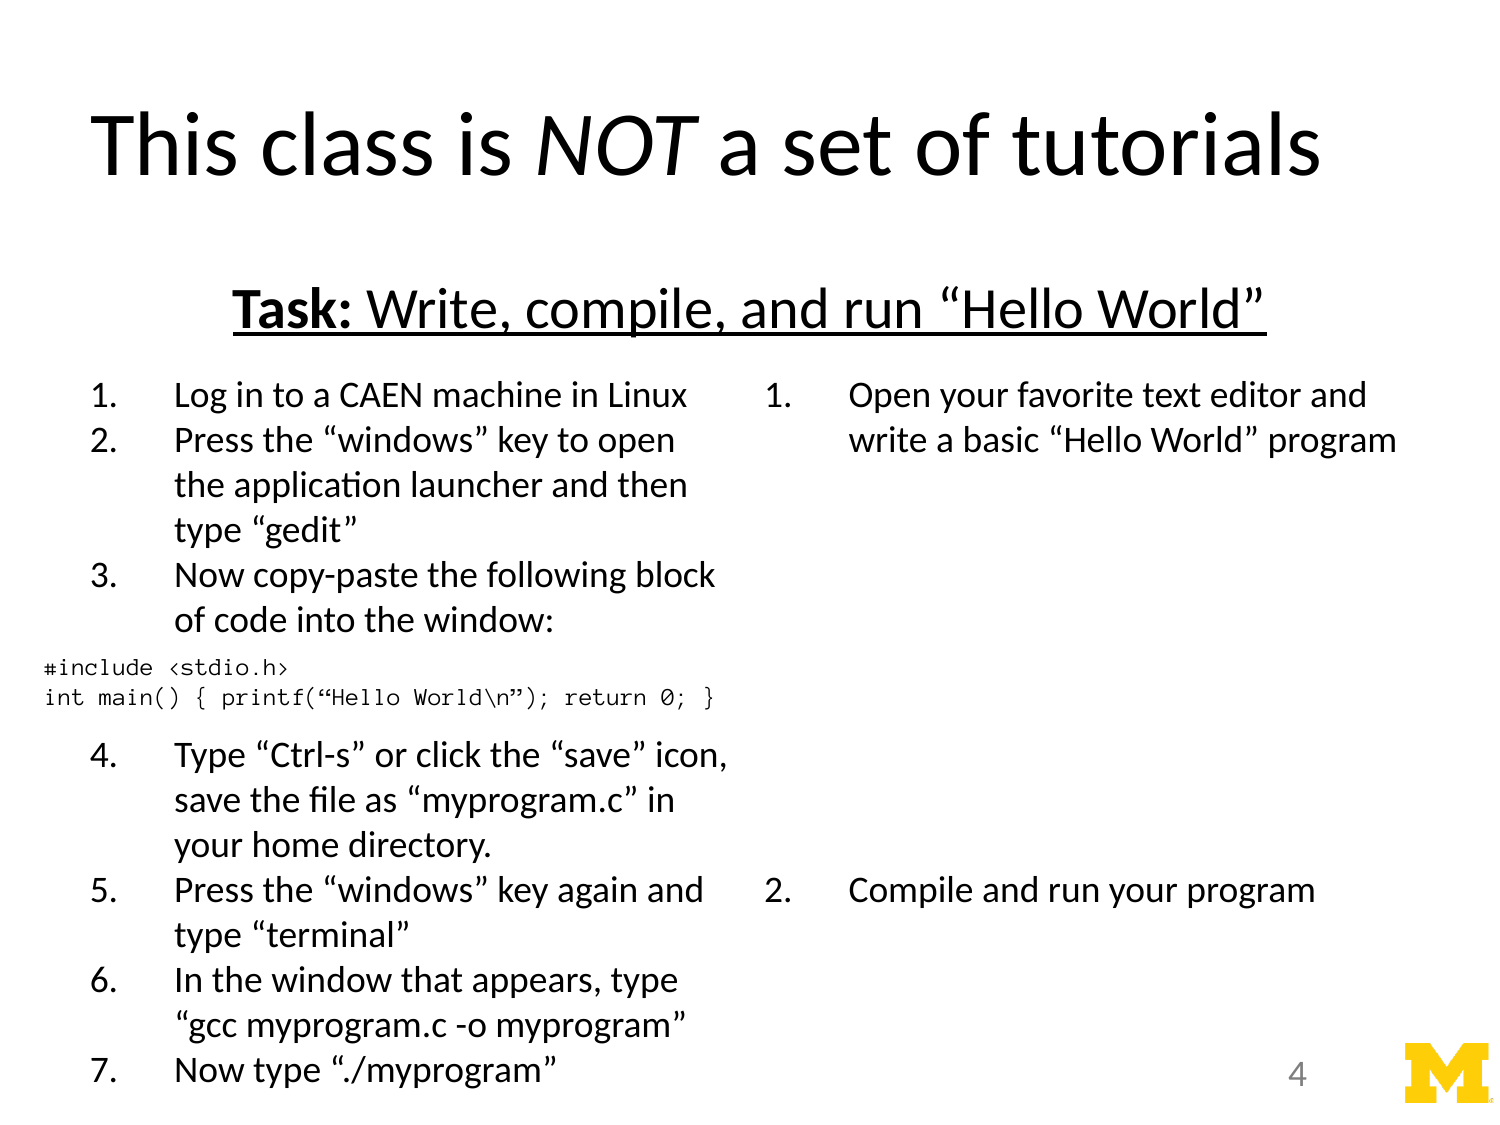

# This class is NOT a set of tutorials
Task: Write, compile, and run “Hello World”

Log in to a CAEN machine in Linux
Press the “windows” key to open the application launcher and then type “gedit”
Now copy-paste the following block of code into the window:

Type “Ctrl-s” or click the “save” icon, save the file as “myprogram.c” in your home directory.
Press the “windows” key again and type “terminal”
In the window that appears, type “gcc myprogram.c -o myprogram”
Now type “./myprogram”
Open your favorite text editor and write a basic “Hello World” program

Compile and run your program

#include <stdio.h>
int main() { printf(“Hello World\n”); return 0; }